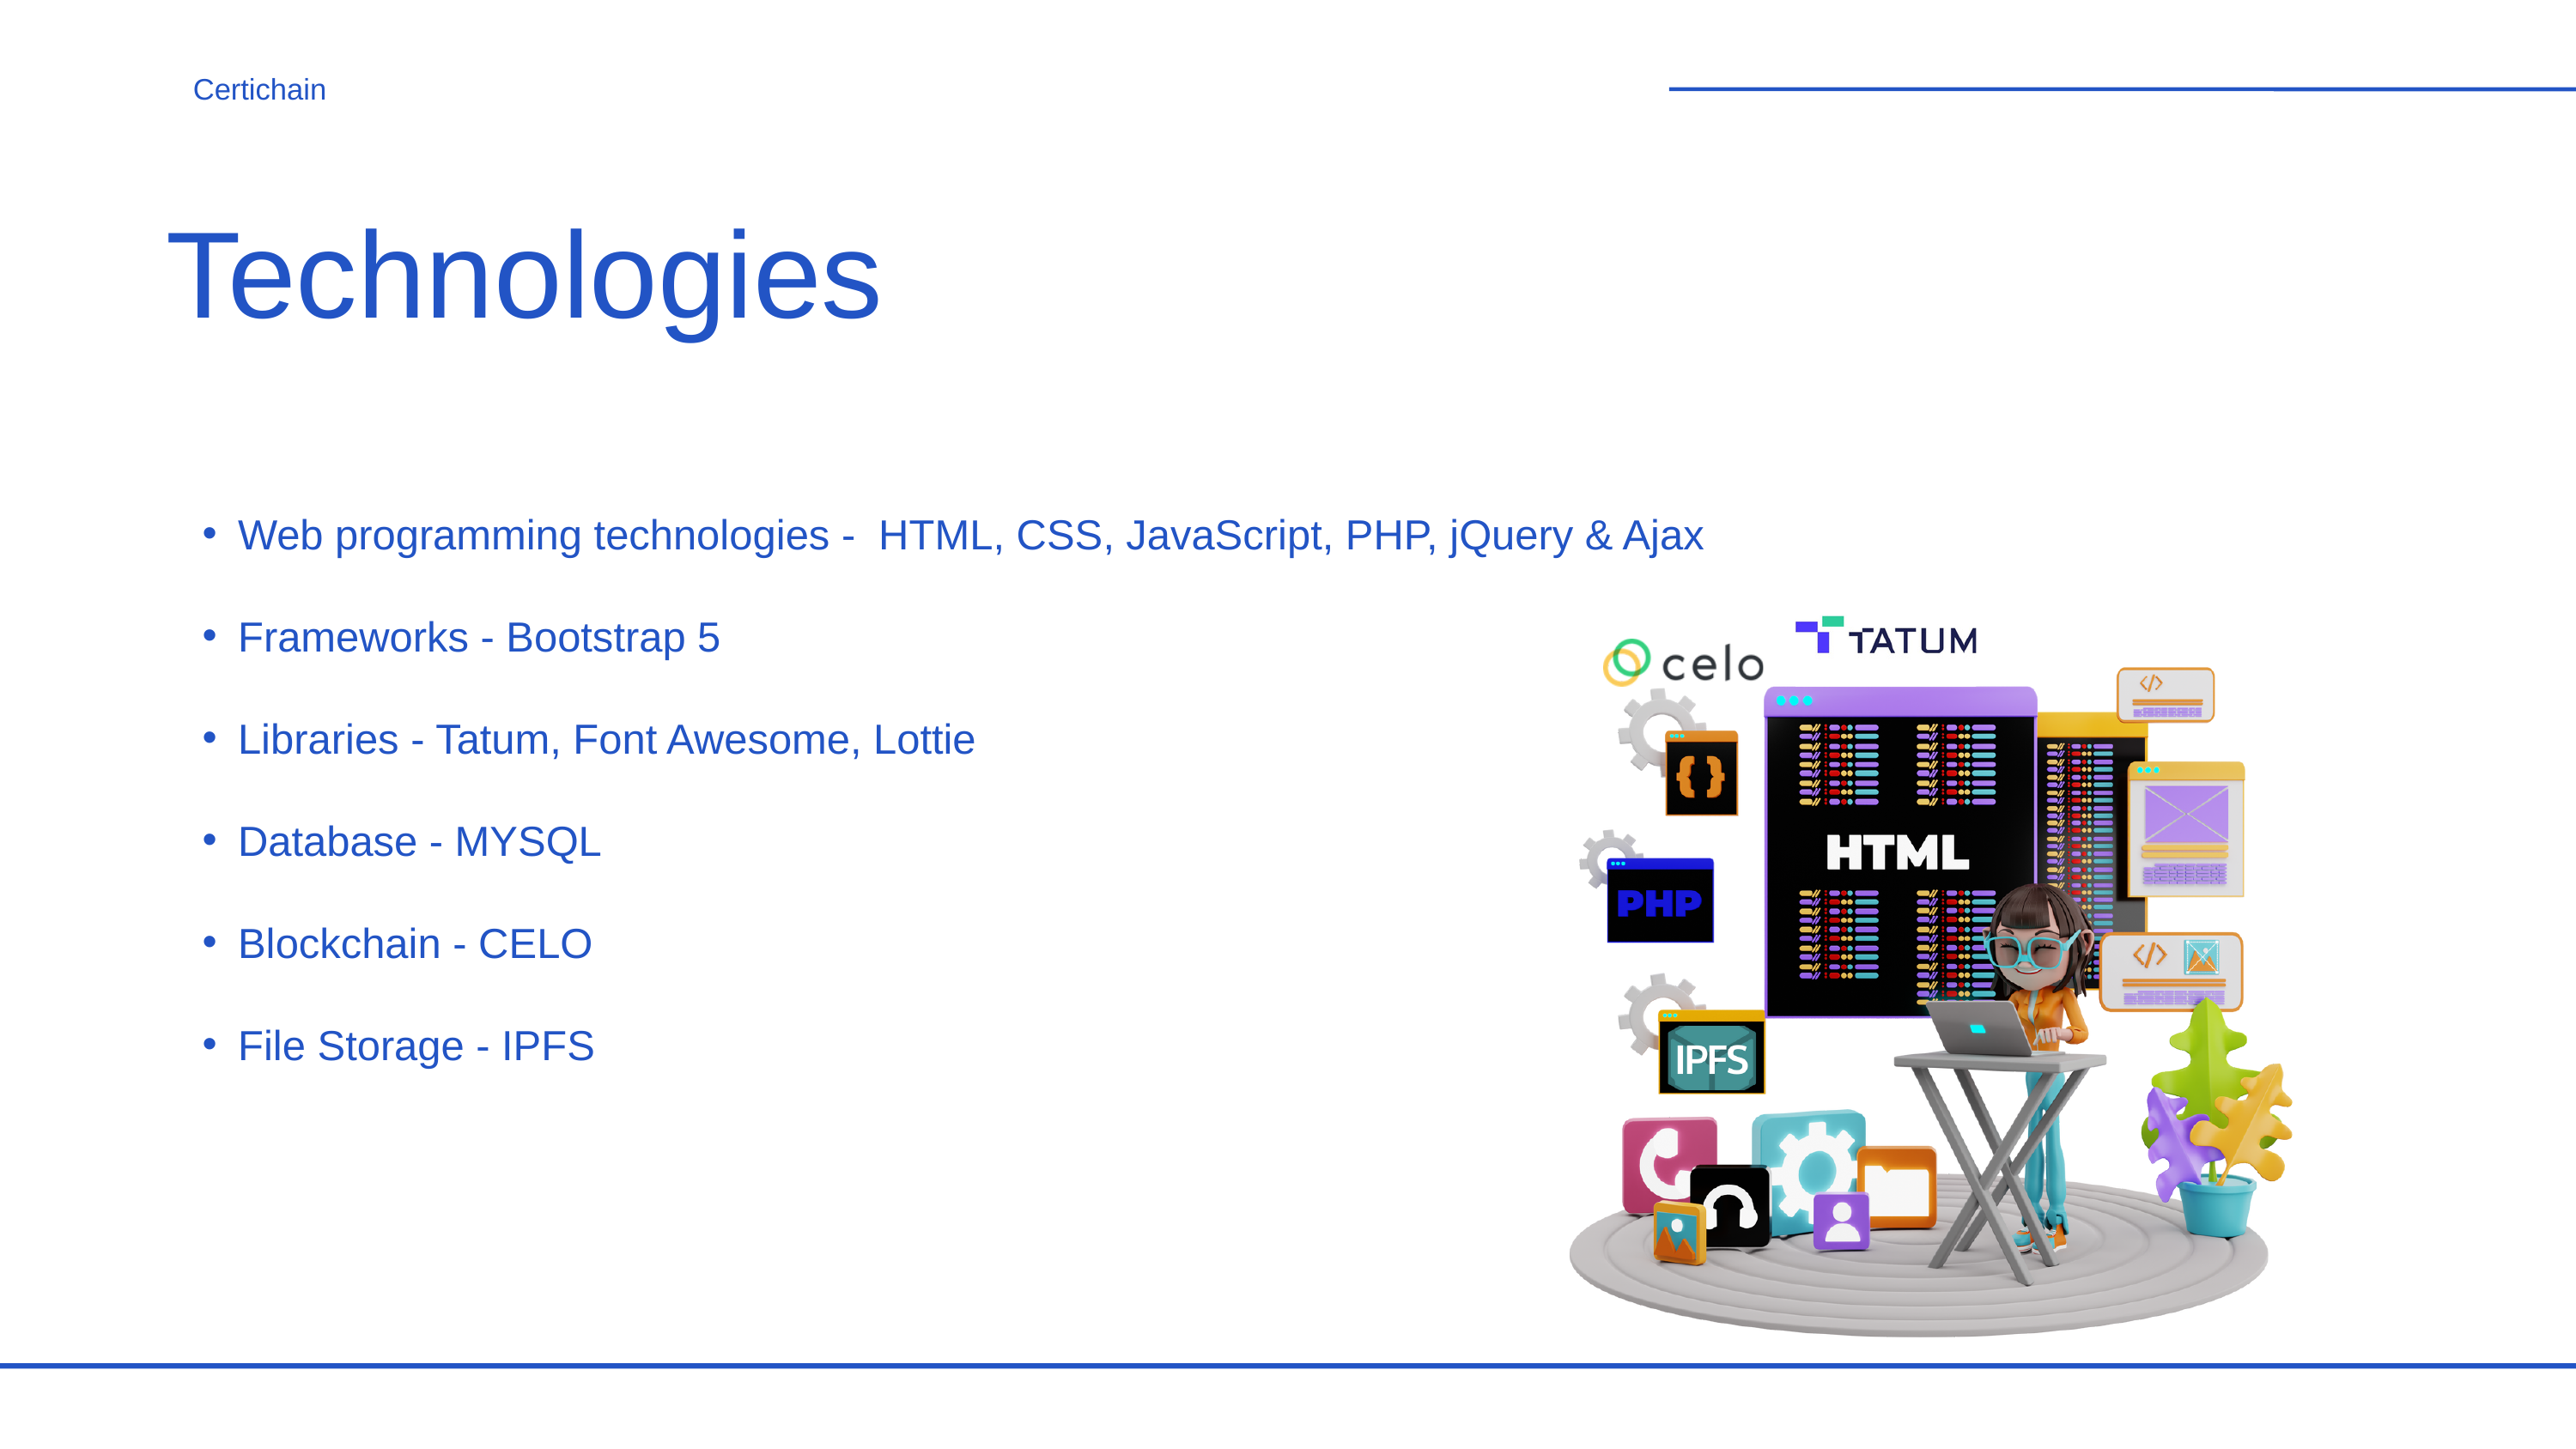

Certichain

Technologies
Web programming technologies -  HTML, CSS, JavaScript, PHP, jQuery & Ajax
Frameworks - Bootstrap 5
Libraries - Tatum, Font Awesome, Lottie
Database - MYSQL
Blockchain - CELO
File Storage - IPFS